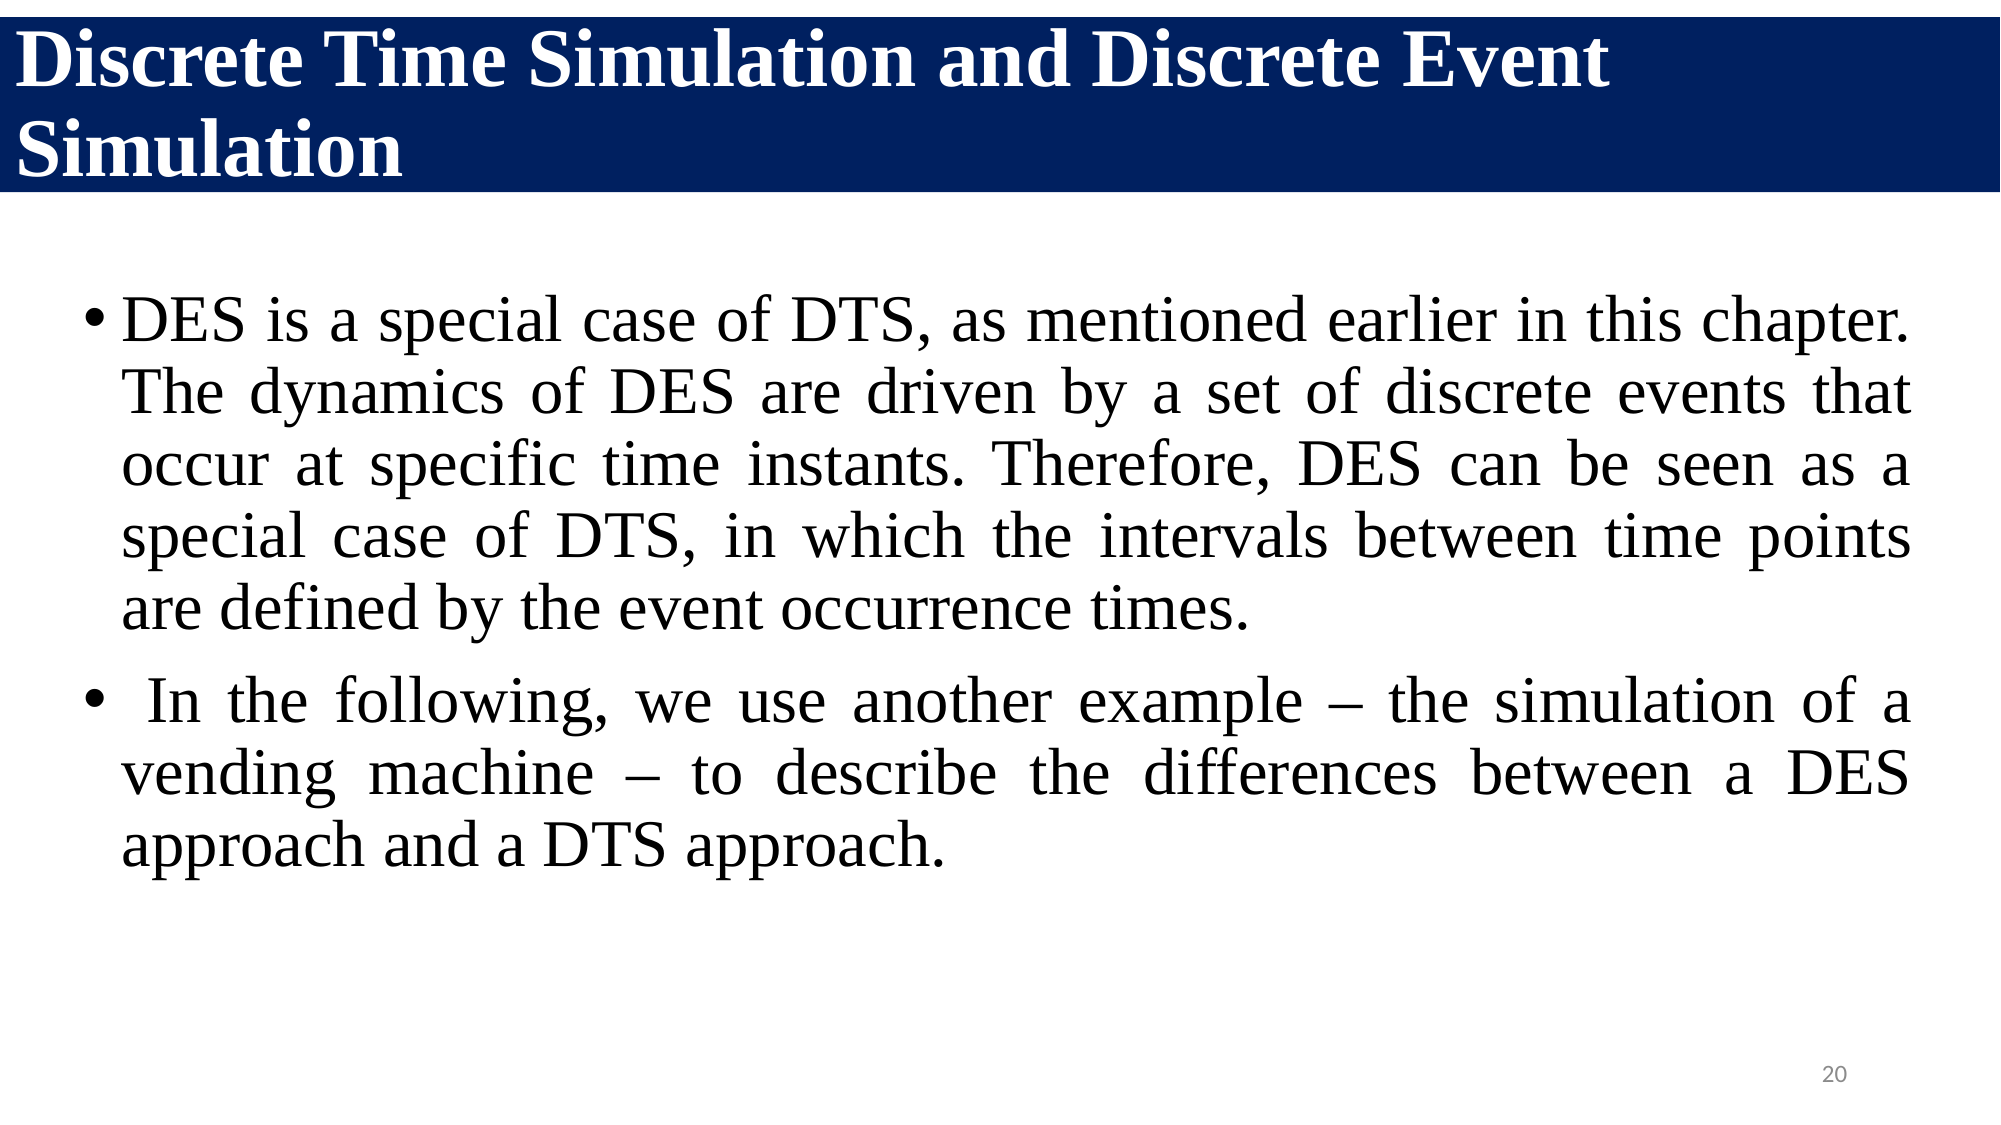

Discrete Time Simulation and Discrete Event Simulation

DES is a special case of DTS, as mentioned earlier in this chapter. The dynamics of DES are driven by a set of discrete events that occur at specific time instants. Therefore, DES can be seen as a special case of DTS, in which the intervals between time points are defined by the event occurrence times.
 In the following, we use another example – the simulation of a vending machine – to describe the differences between a DES approach and a DTS approach.
20